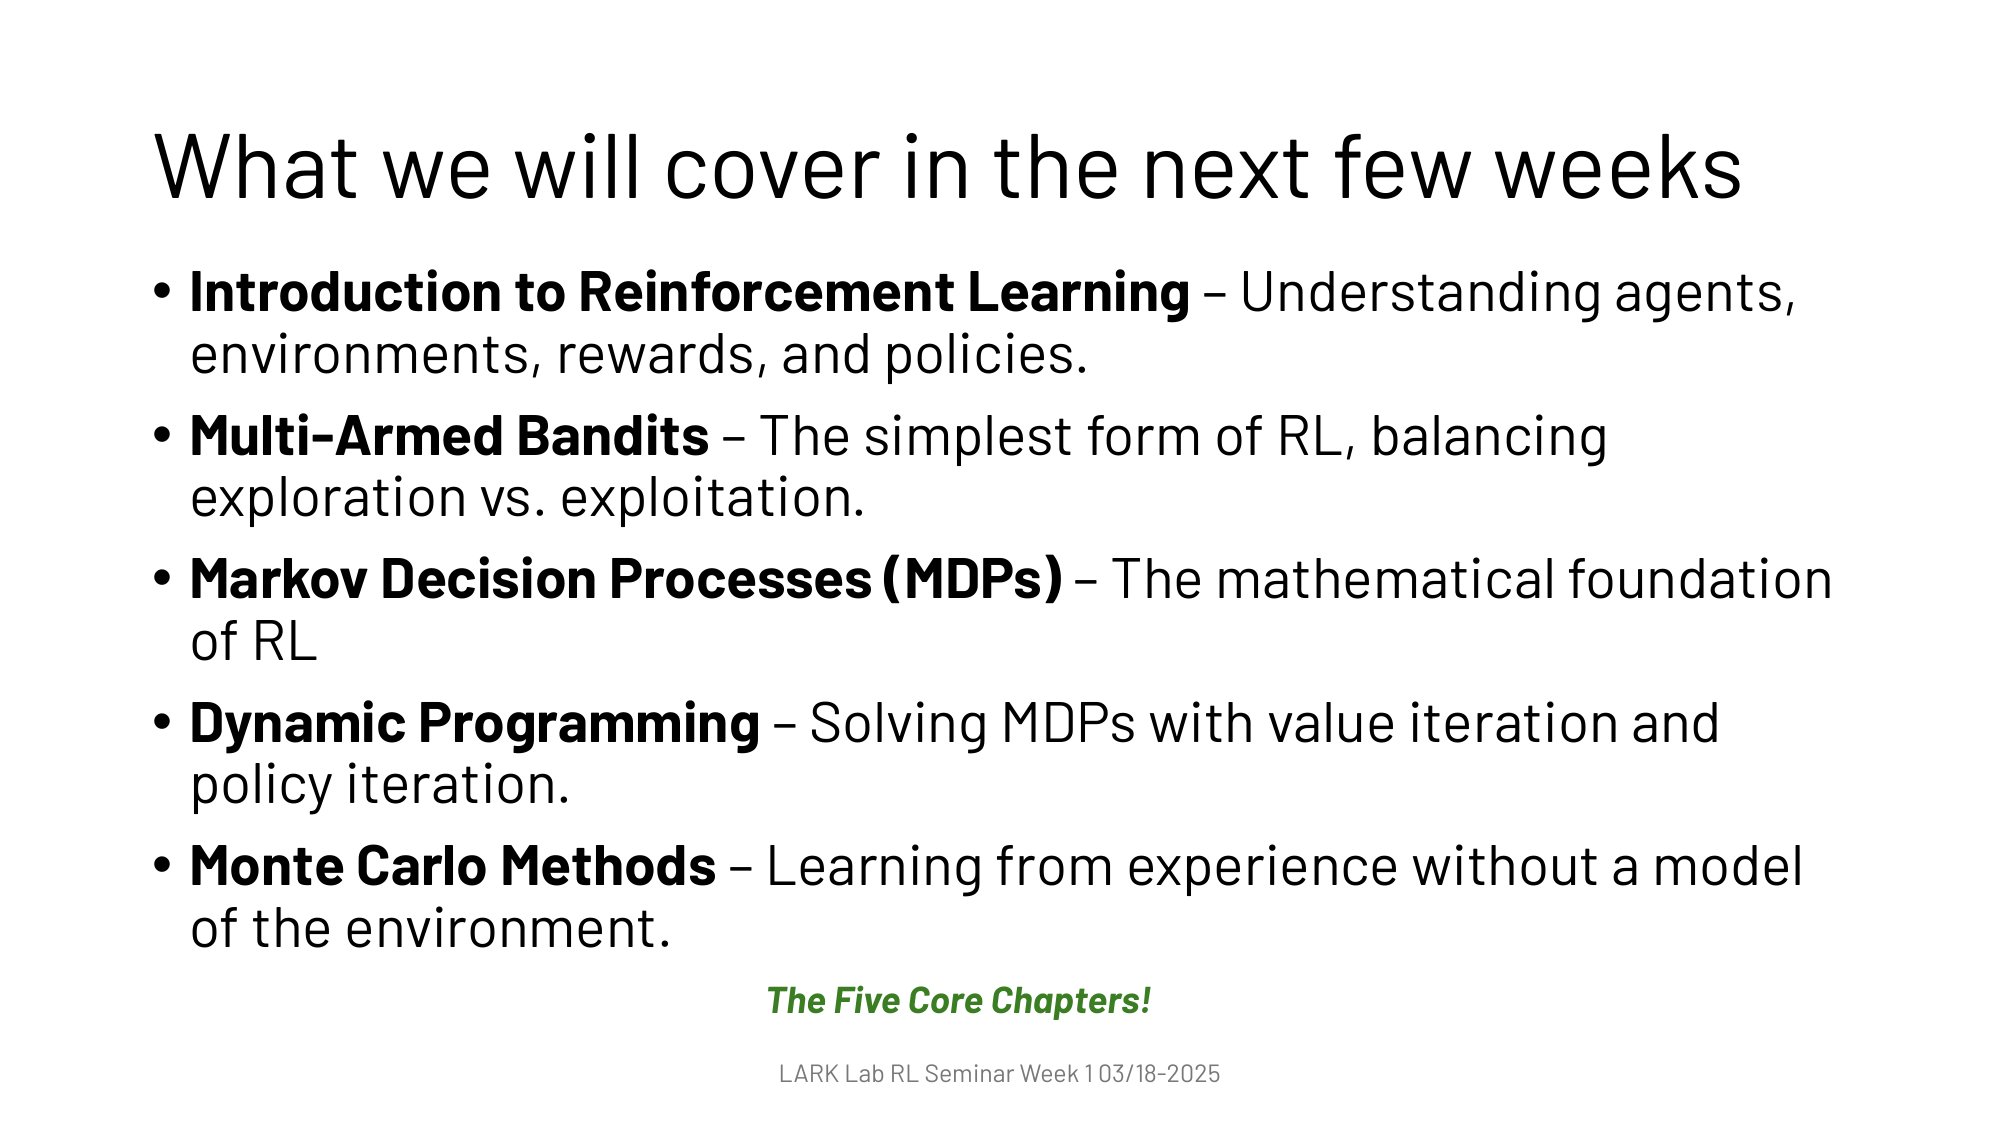

# What we will cover in the next few weeks
Introduction to Reinforcement Learning – Understanding agents, environments, rewards, and policies.
Multi-Armed Bandits – The simplest form of RL, balancing exploration vs. exploitation.
Markov Decision Processes (MDPs) – The mathematical foundation of RL
Dynamic Programming – Solving MDPs with value iteration and policy iteration.
Monte Carlo Methods – Learning from experience without a model of the environment.
The Five Core Chapters!
LARK Lab RL Seminar Week 1 03/18-2025